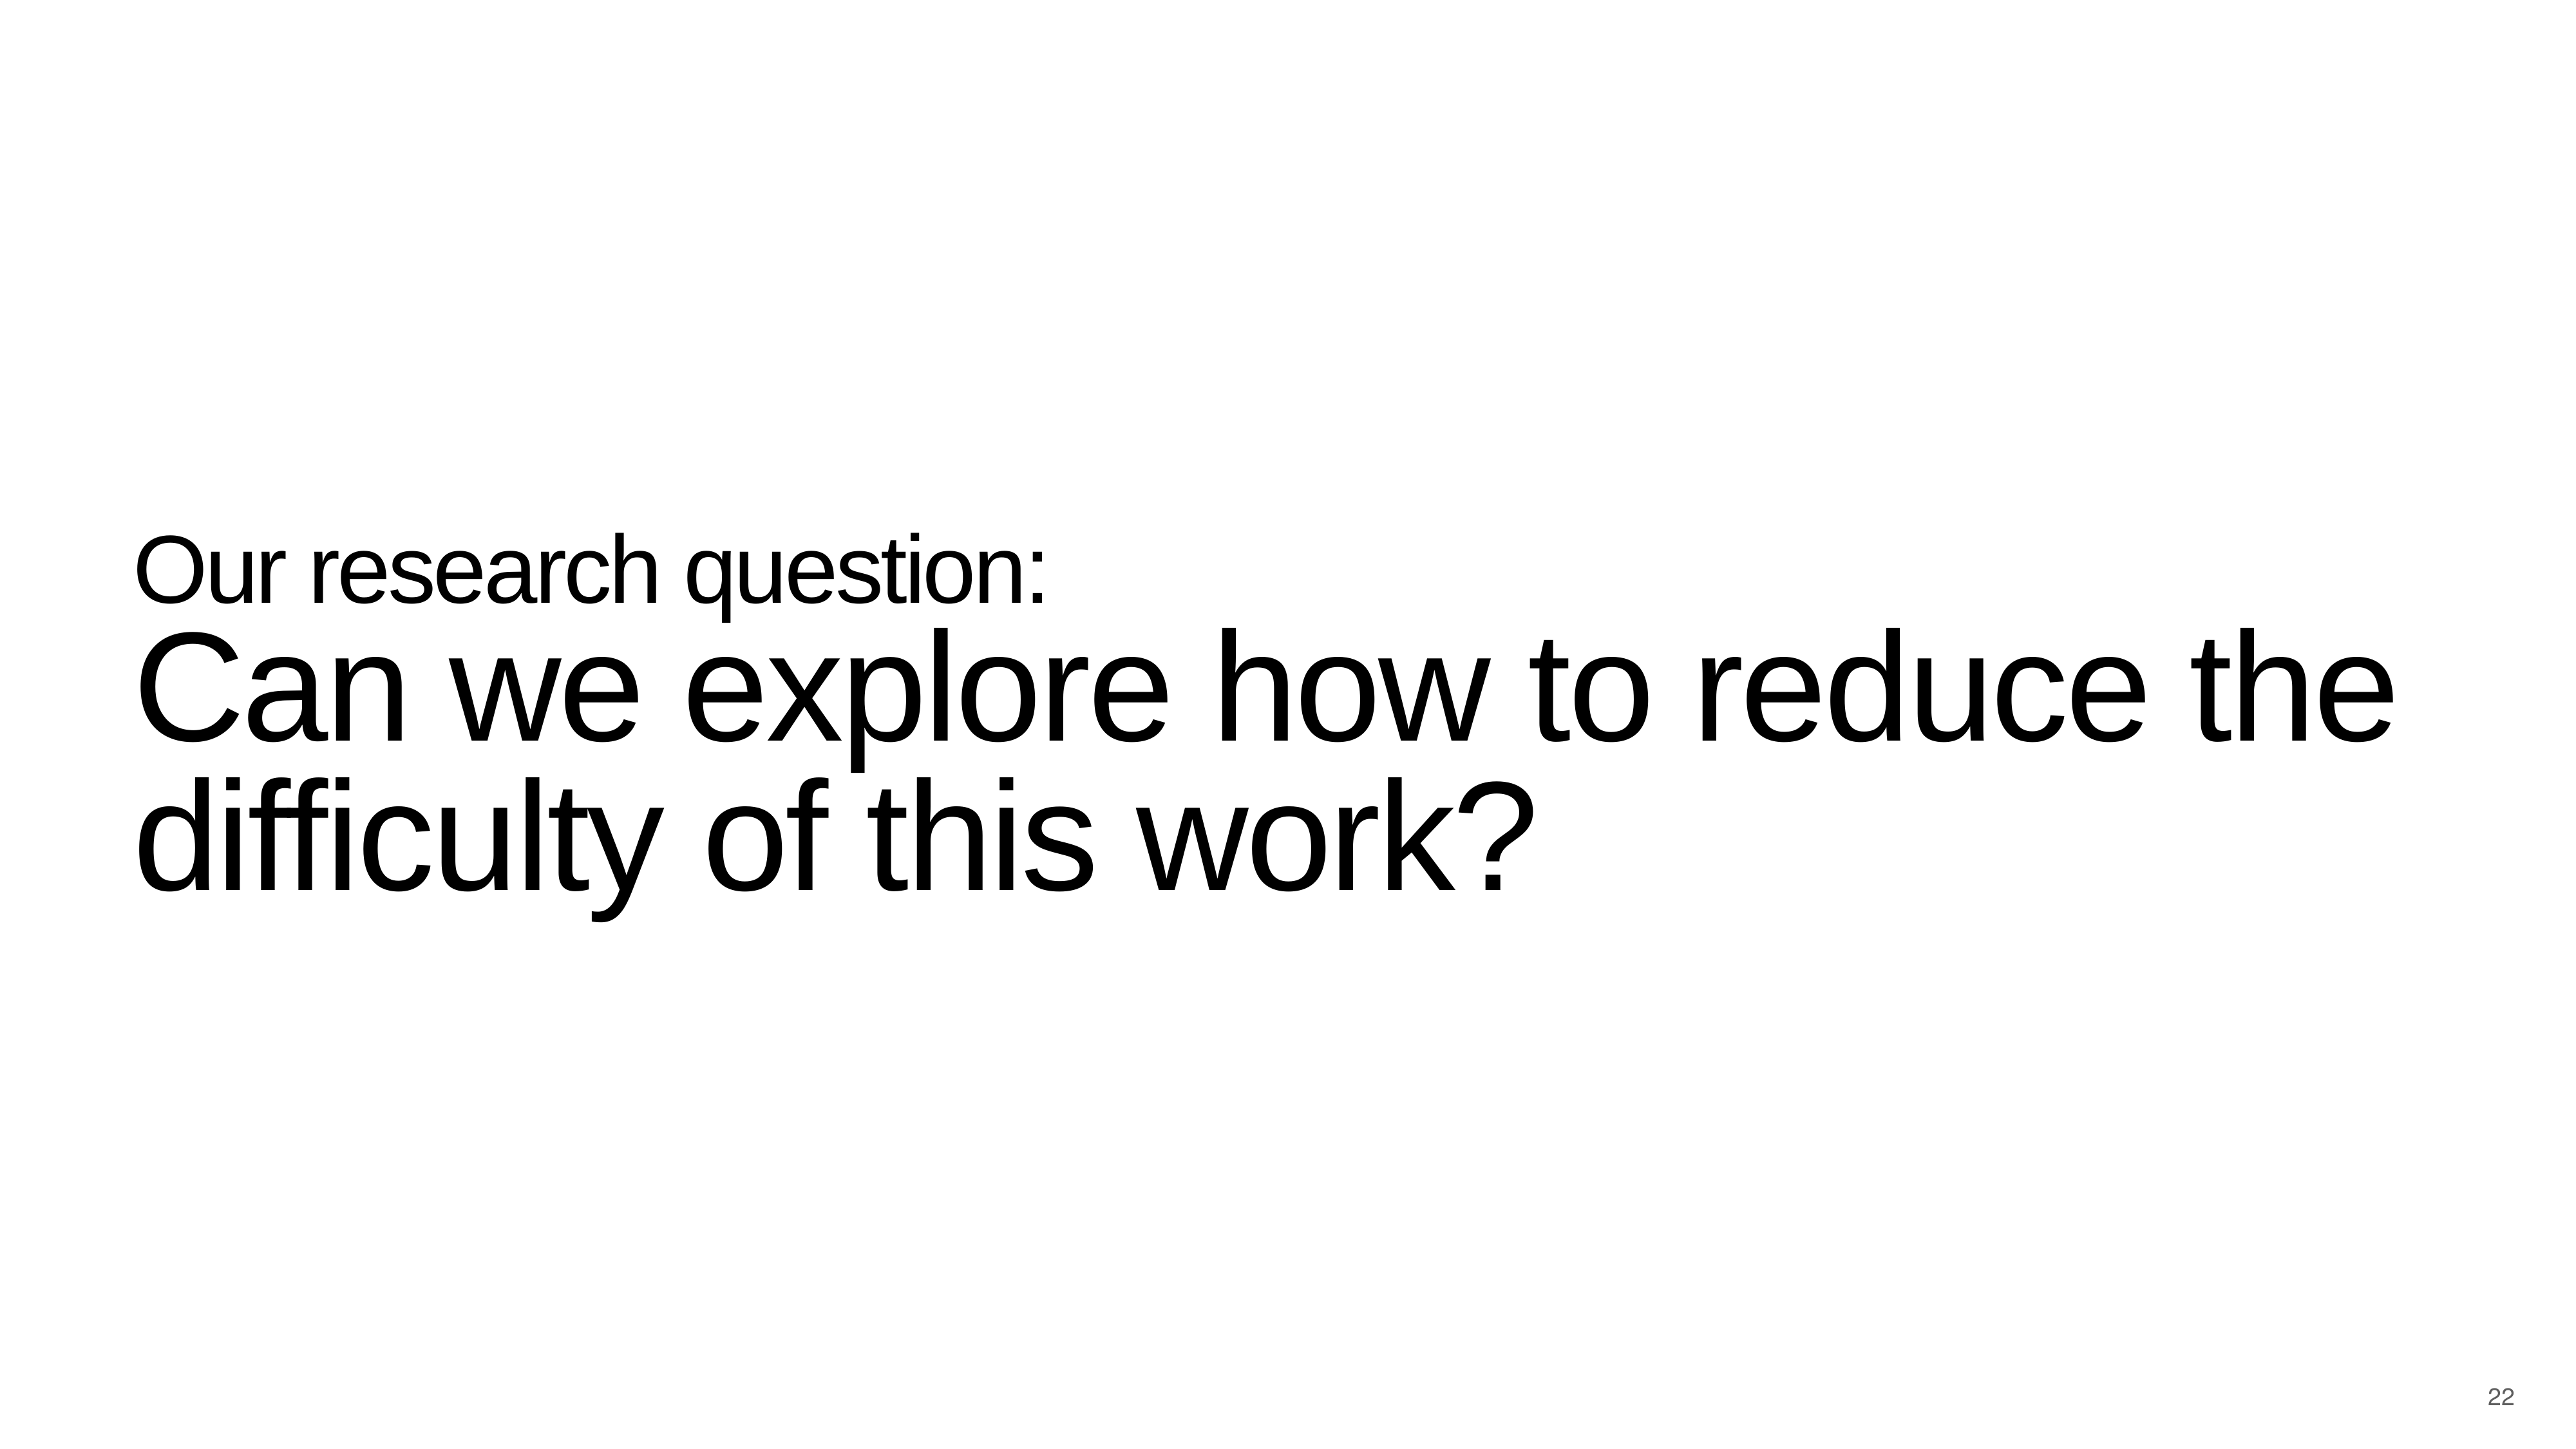

Our research question:
Can we explore how to reduce the difficulty of this work?
22